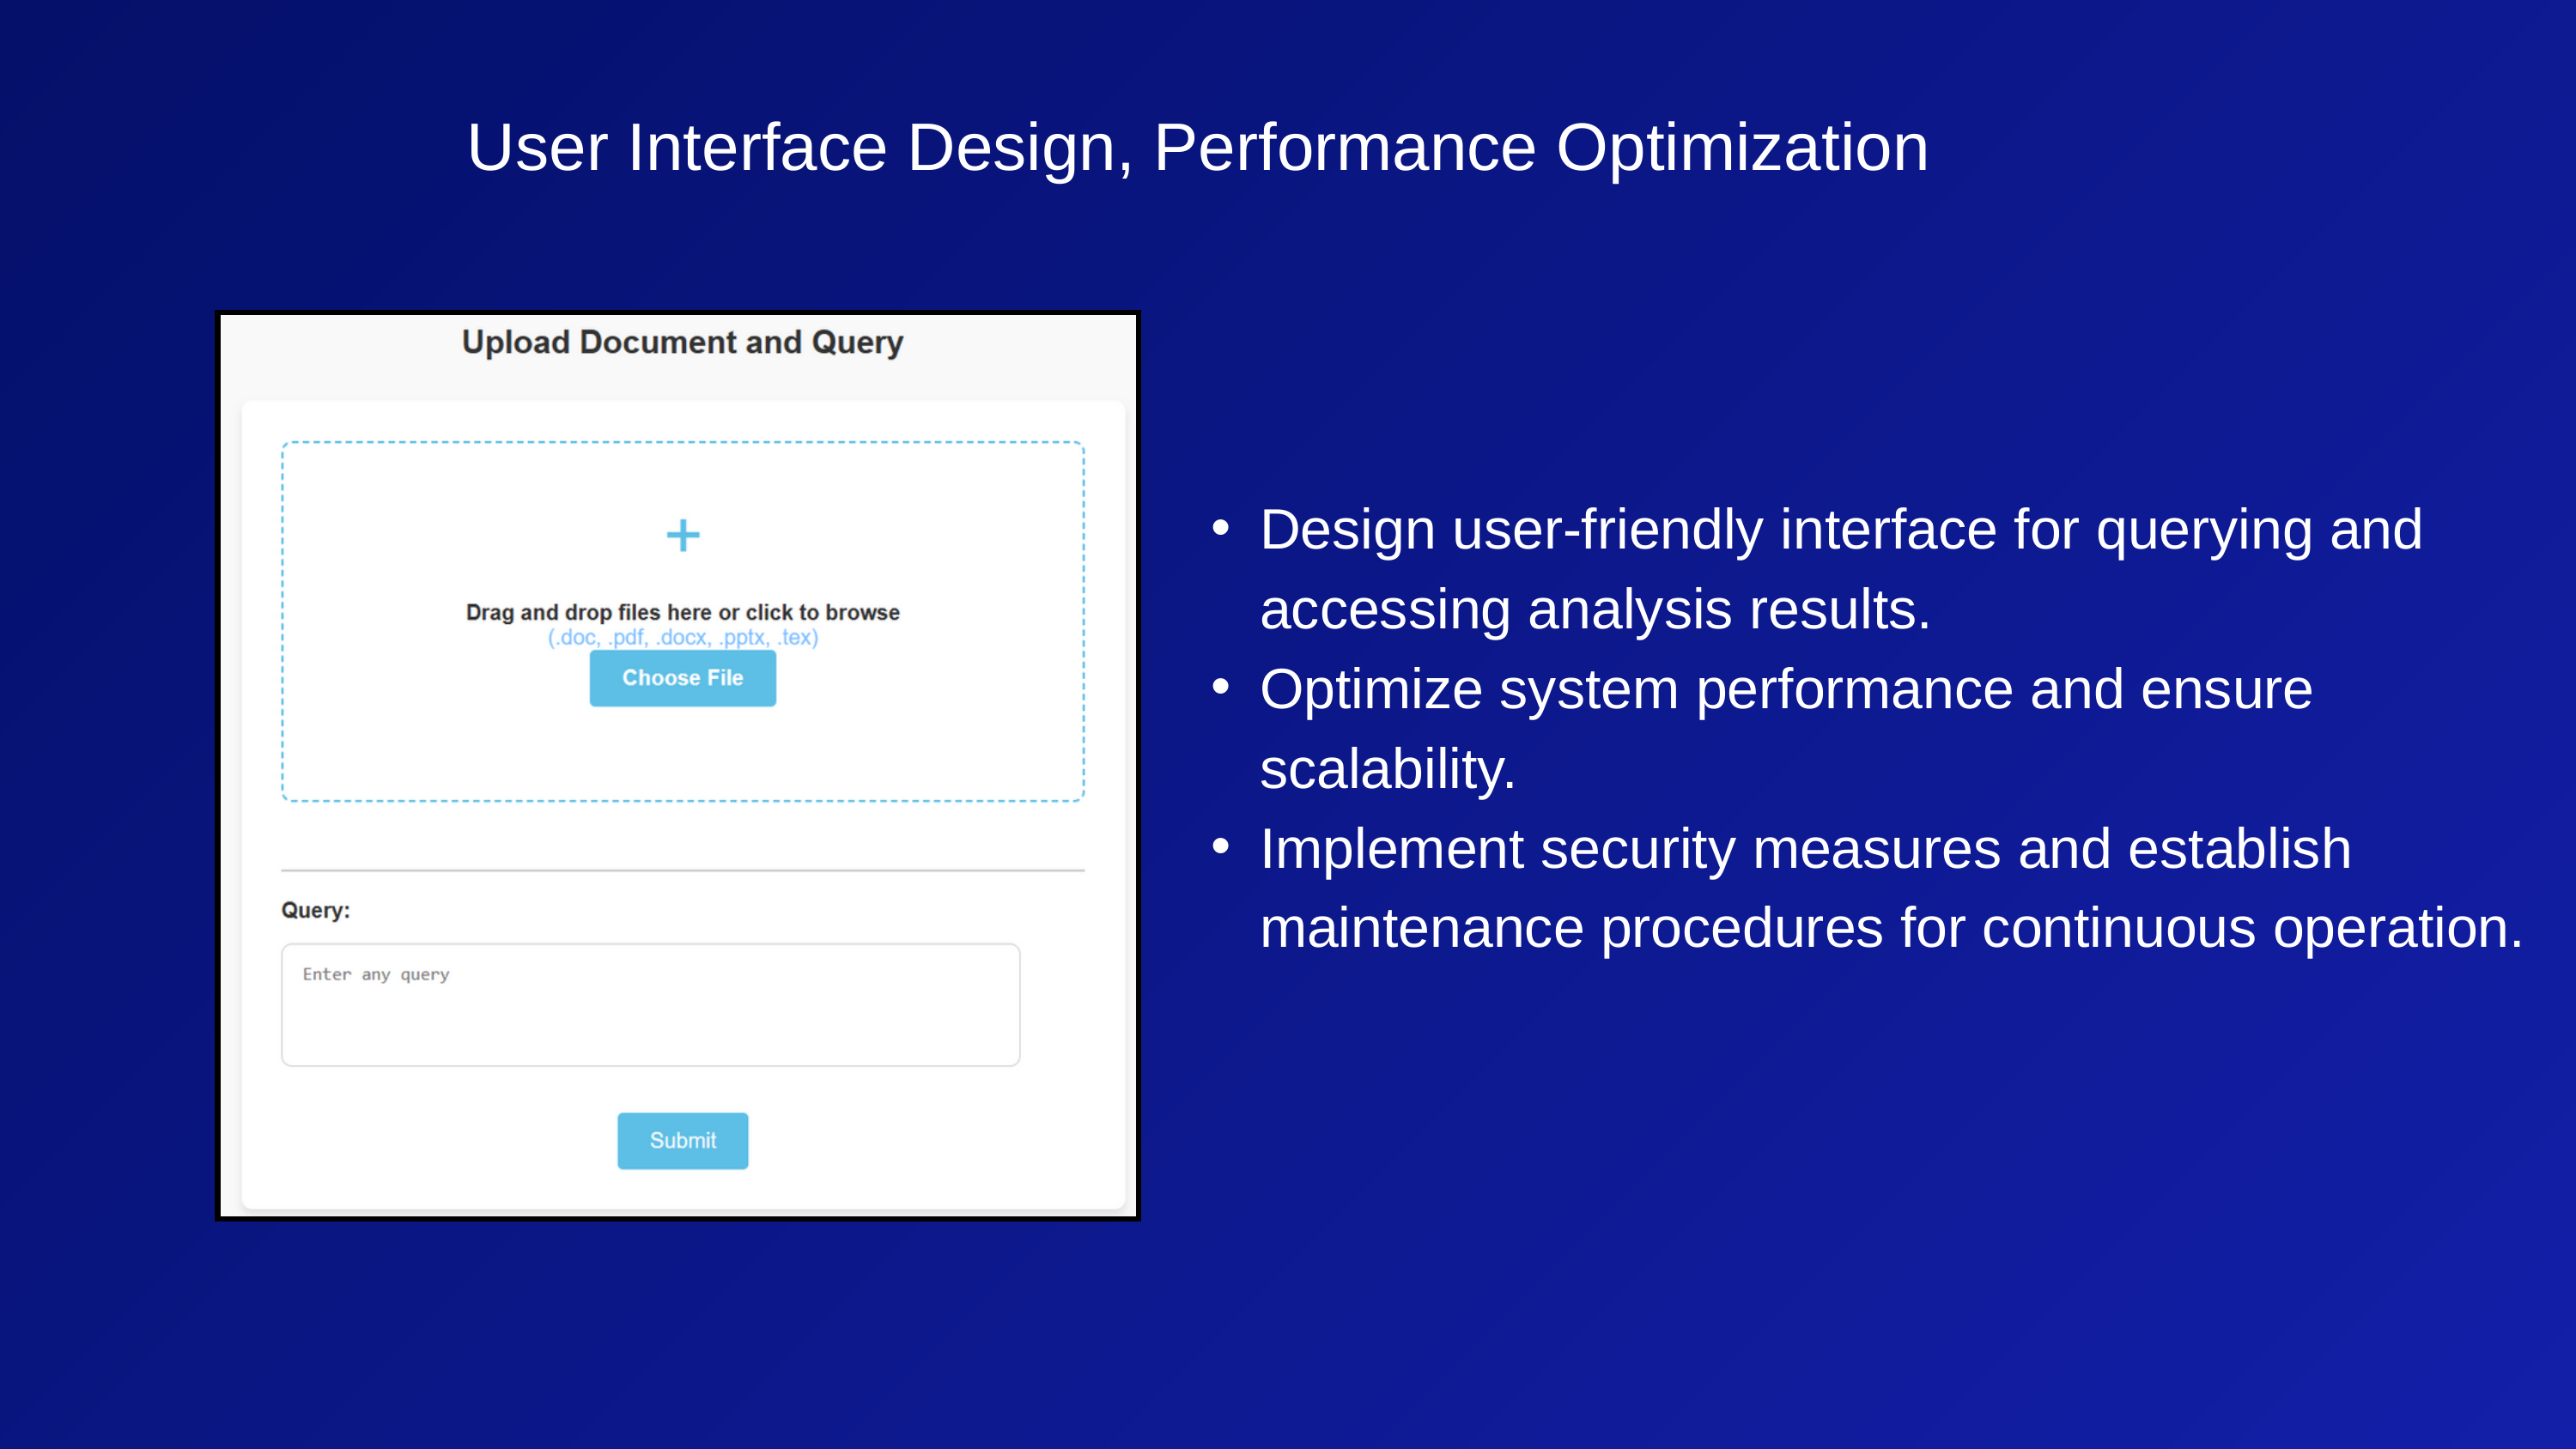

User Interface Design, Performance Optimization

Design user-friendly interface for querying and accessing analysis results.
Optimize system performance and ensure scalability.
Implement security measures and establish maintenance procedures for continuous operation.